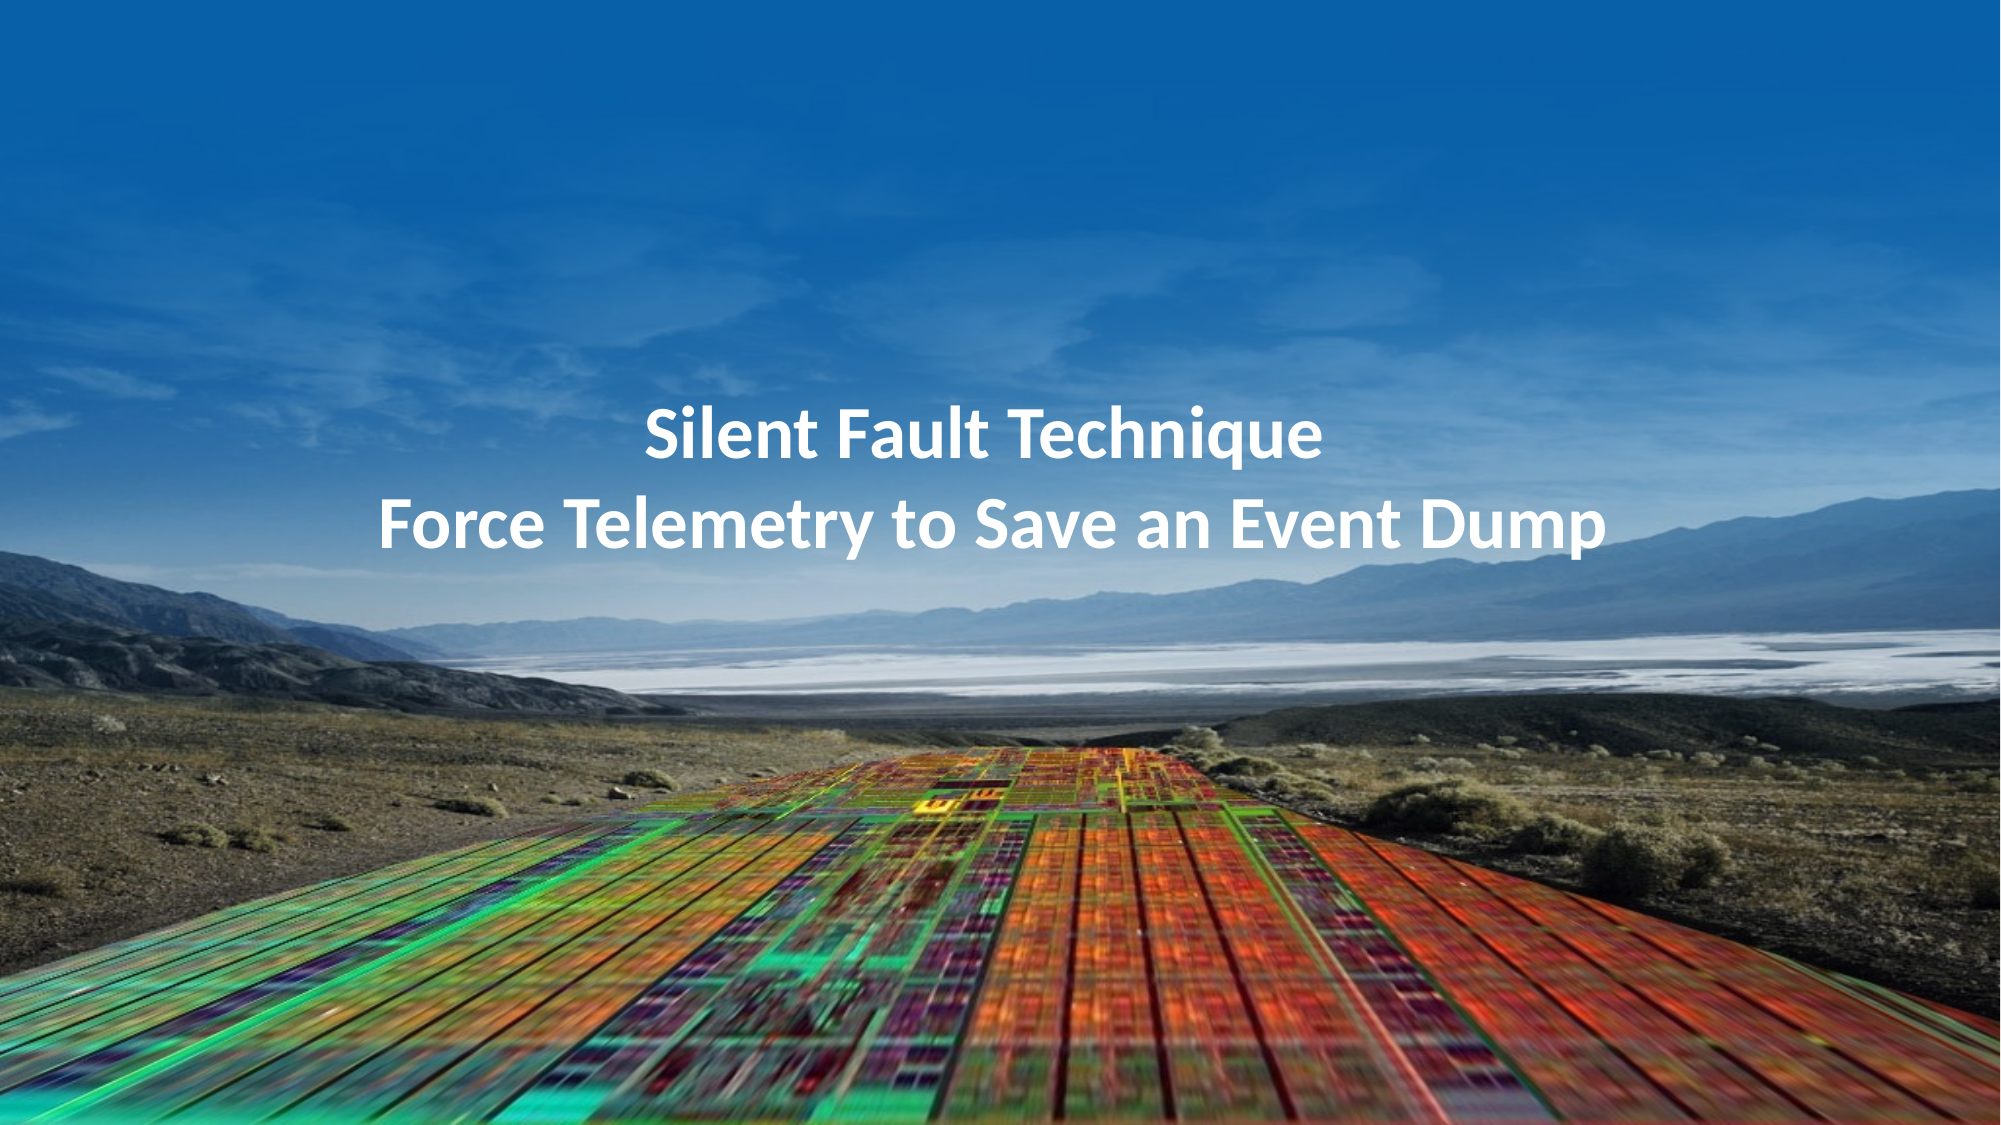

# Silent Fault Technique Force Telemetry to Save an Event Dump